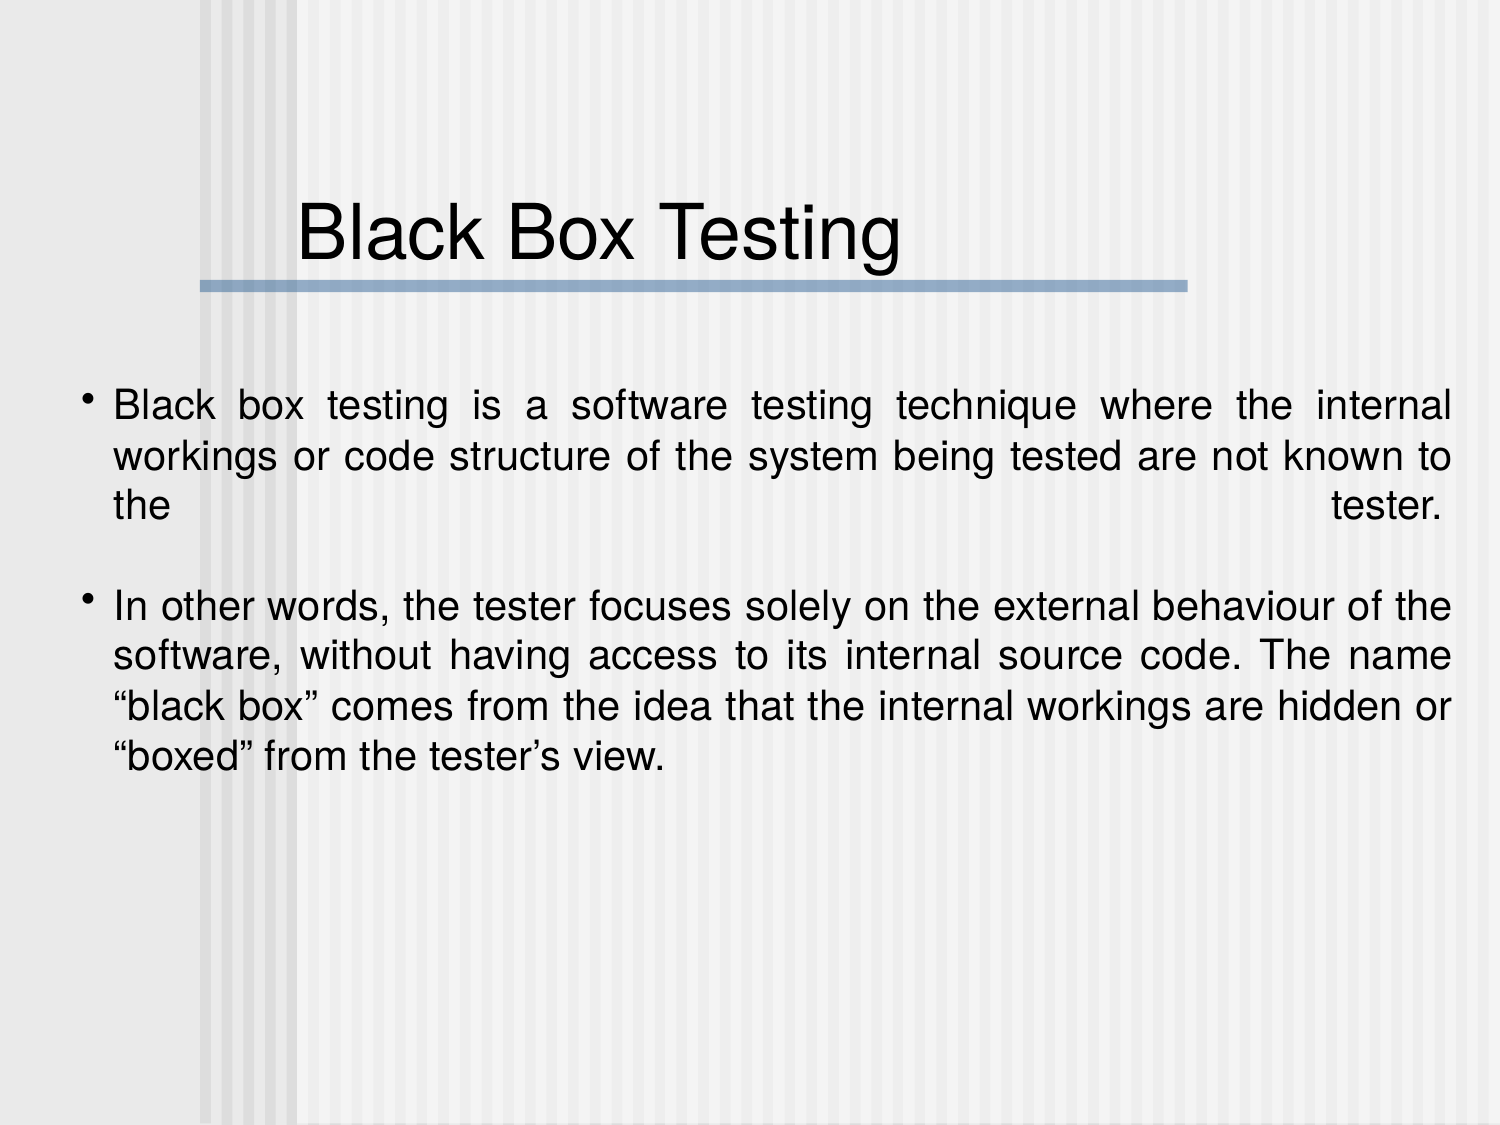

Black Box Testing
Black box testing is a software testing technique where the internal workings or code structure of the system being tested are not known to the tester.
In other words, the tester focuses solely on the external behaviour of the software, without having access to its internal source code. The name “black box” comes from the idea that the internal workings are hidden or “boxed” from the tester’s view.
91